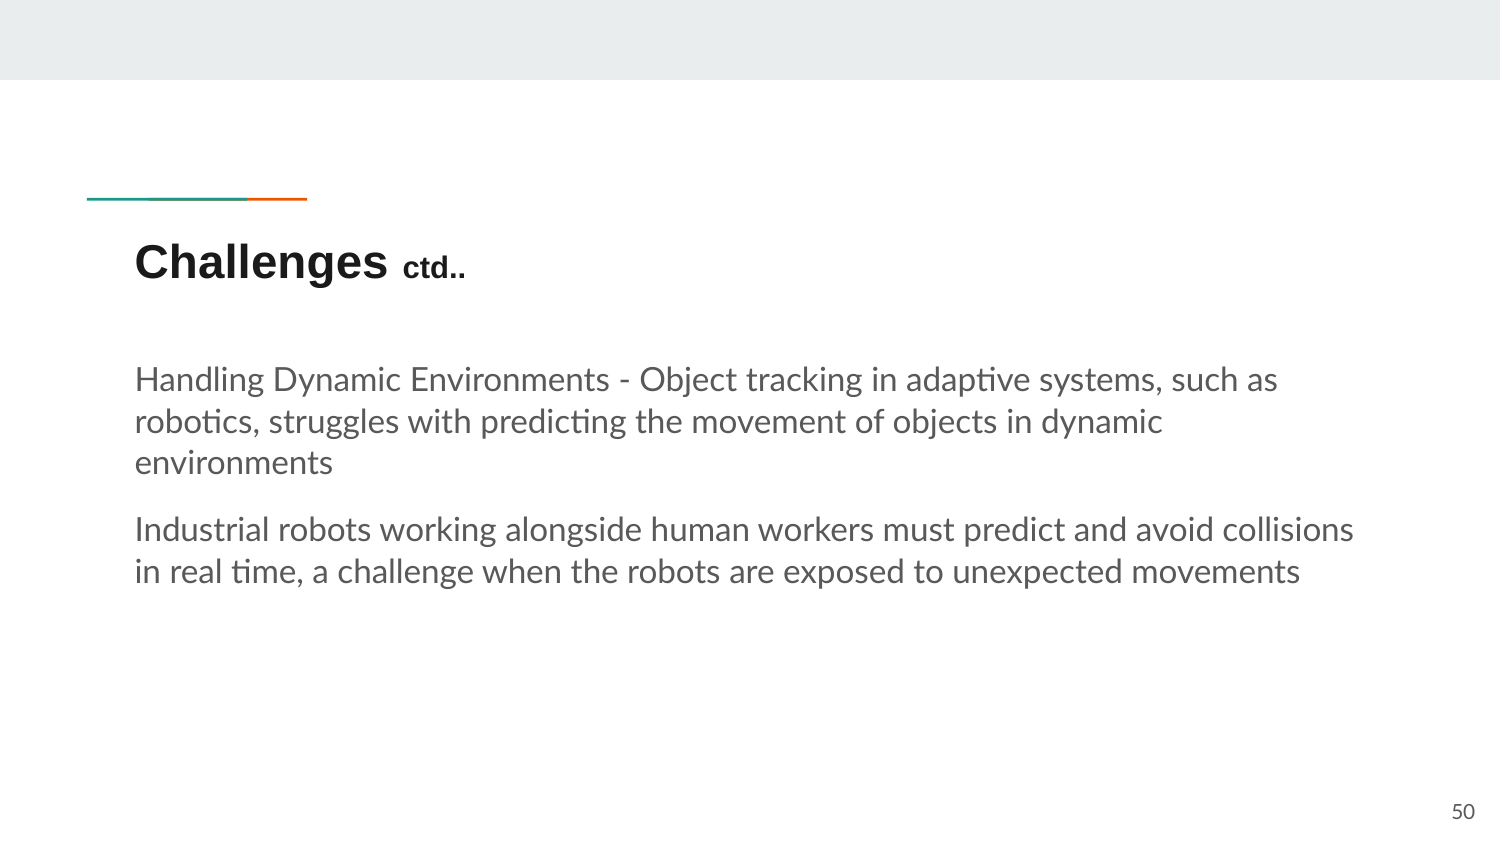

# Challenges ctd..
Handling Dynamic Environments - Object tracking in adaptive systems, such as robotics, struggles with predicting the movement of objects in dynamic environments
Industrial robots working alongside human workers must predict and avoid collisions in real time, a challenge when the robots are exposed to unexpected movements

50